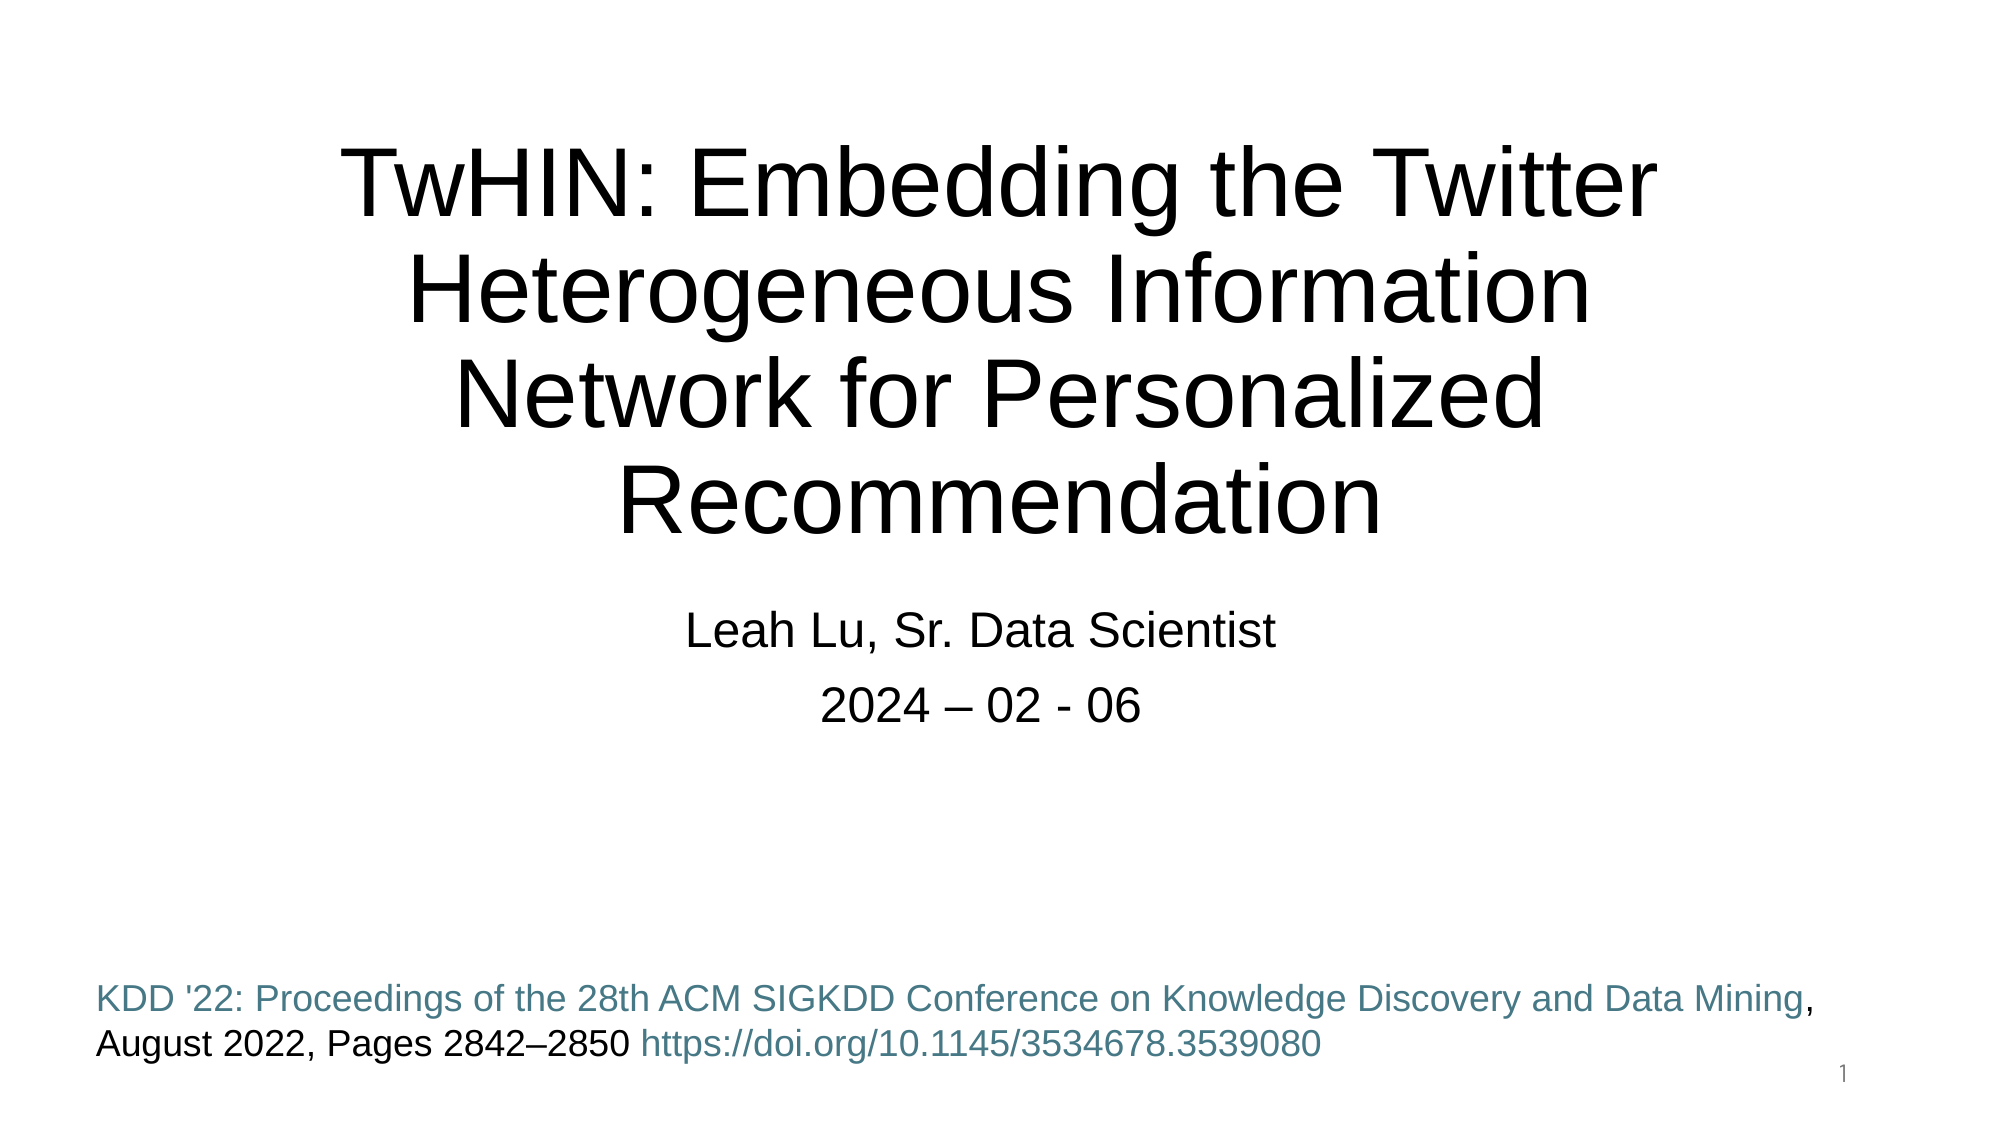

# TwHIN: Embedding the Twitter Heterogeneous Information Network for Personalized Recommendation
Leah Lu, Sr. Data Scientist
2024 – 02 - 06
KDD '22: Proceedings of the 28th ACM SIGKDD Conference on Knowledge Discovery and Data Mining, August 2022, Pages 2842–2850 https://doi.org/10.1145/3534678.3539080
1